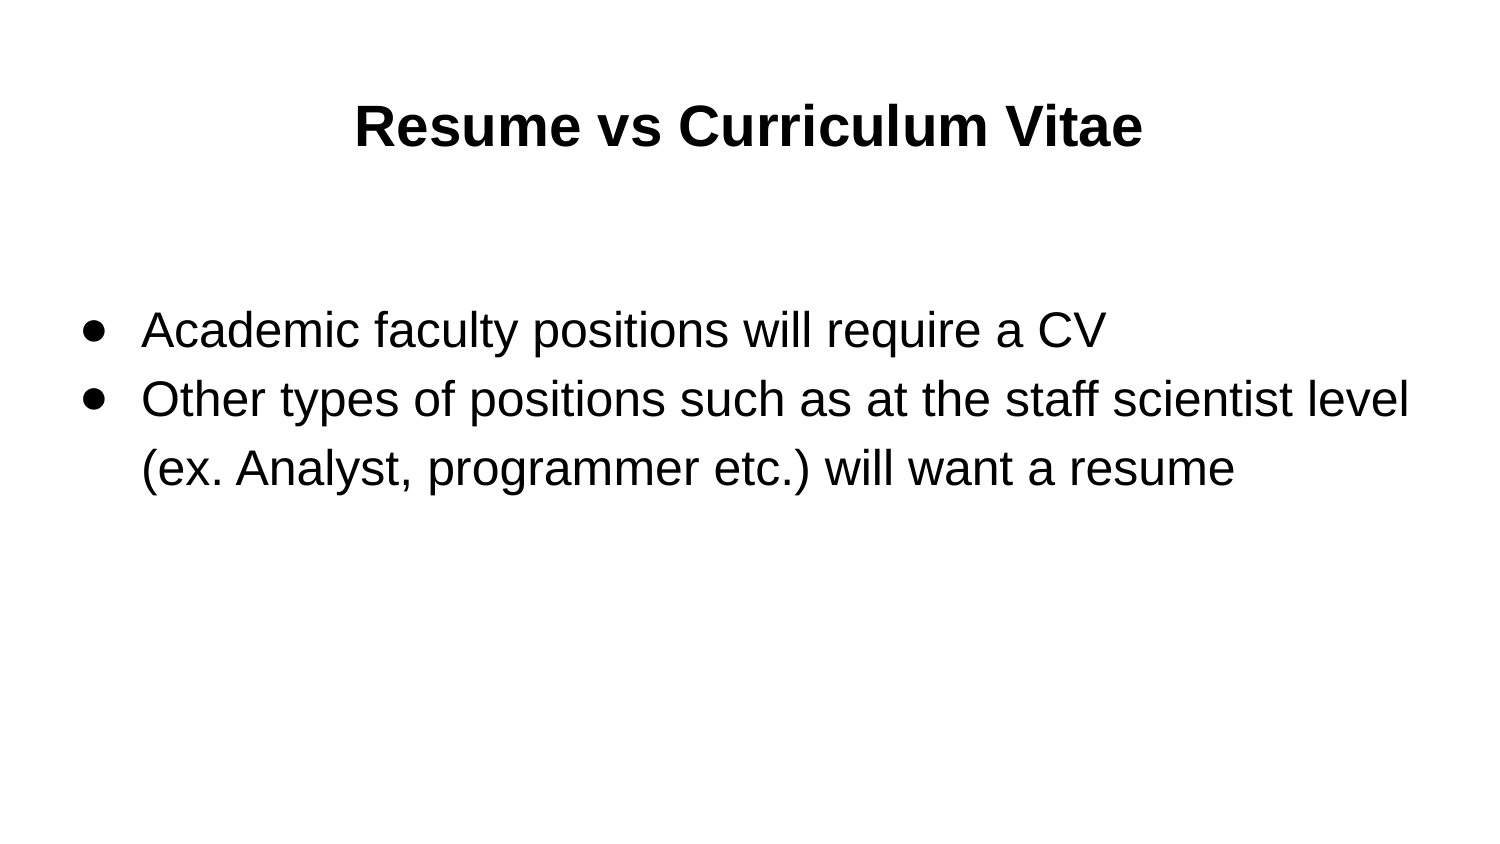

# Resume vs Curriculum Vitae
Academic faculty positions will require a CV
Other types of positions such as at the staff scientist level (ex. Analyst, programmer etc.) will want a resume